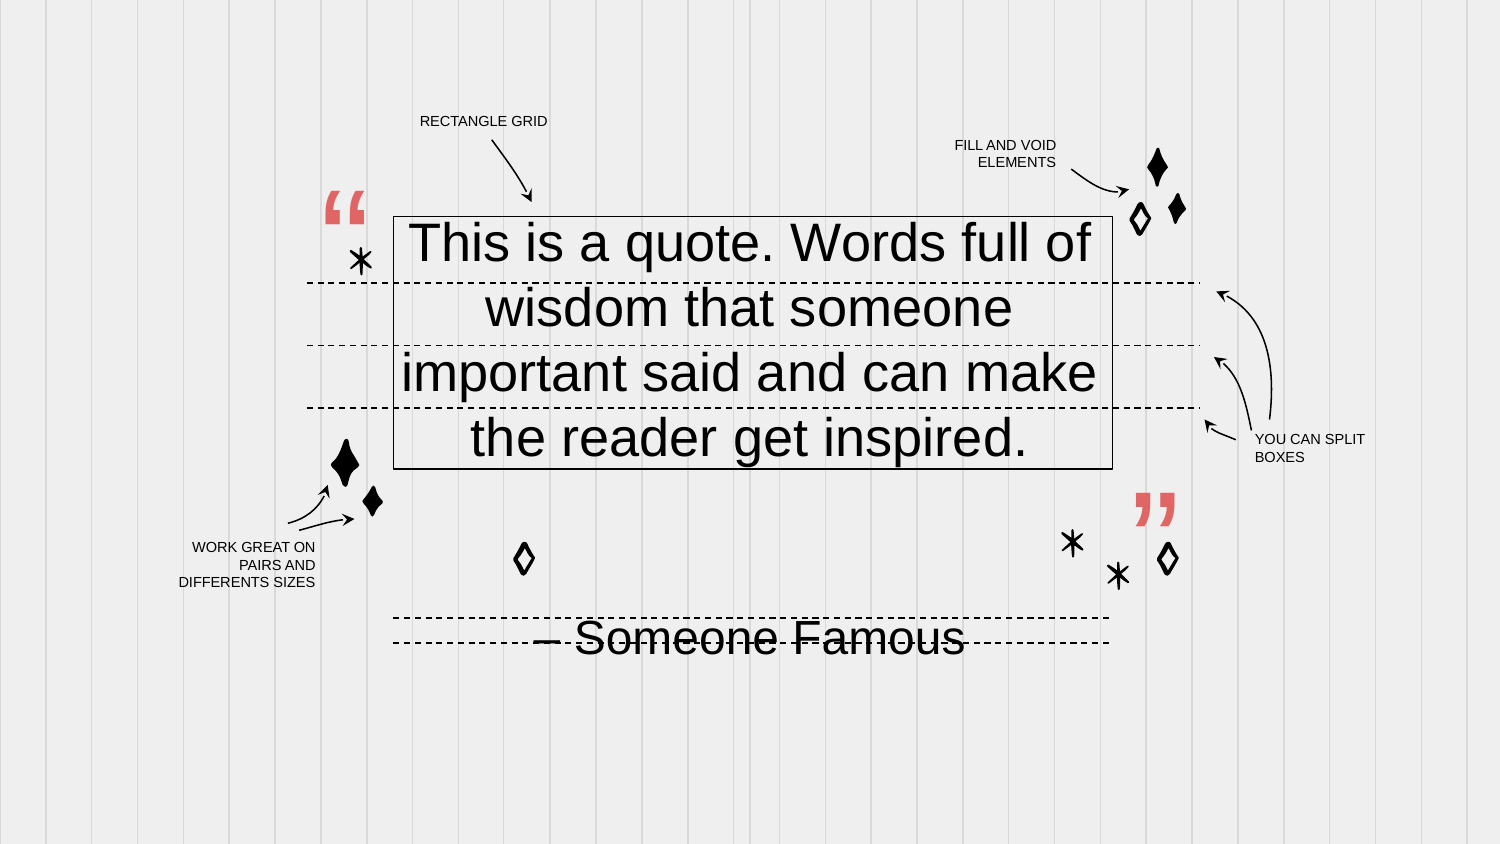

RECTANGLE GRID
FILL AND VOID ELEMENTS
“

# This is a quote. Words full of wisdom that someone important said and can make the reader get inspired.

YOU CAN SPLIT BOXES

”

WORK GREAT ON PAIRS AND DIFFERENTS SIZES

– Someone Famous